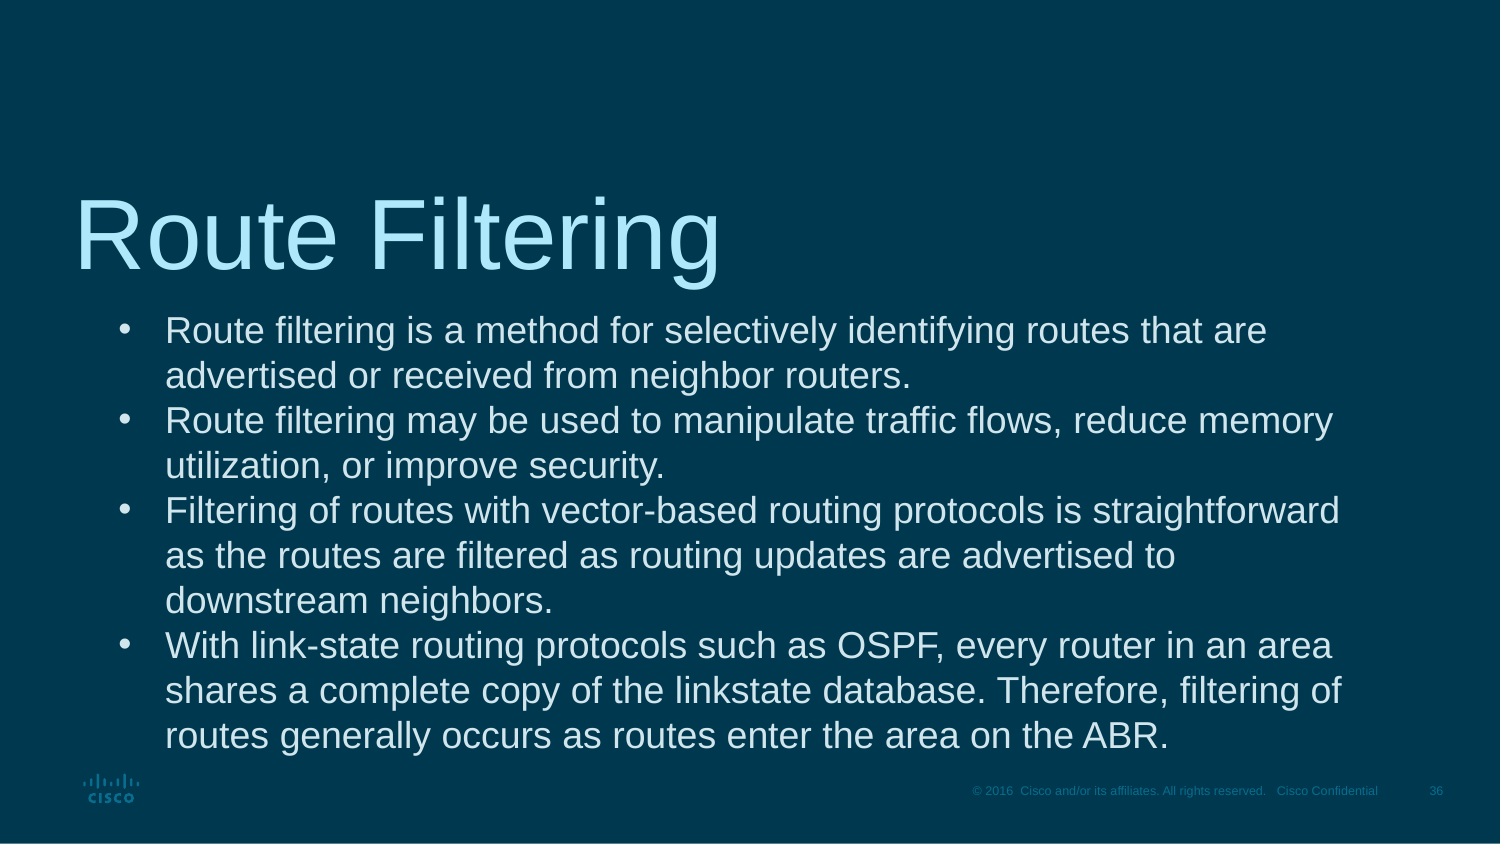

# Route Filtering
Route filtering is a method for selectively identifying routes that are advertised or received from neighbor routers.
Route filtering may be used to manipulate traffic flows, reduce memory utilization, or improve security.
Filtering of routes with vector-based routing protocols is straightforward as the routes are filtered as routing updates are advertised to downstream neighbors.
With link-state routing protocols such as OSPF, every router in an area shares a complete copy of the linkstate database. Therefore, filtering of routes generally occurs as routes enter the area on the ABR.